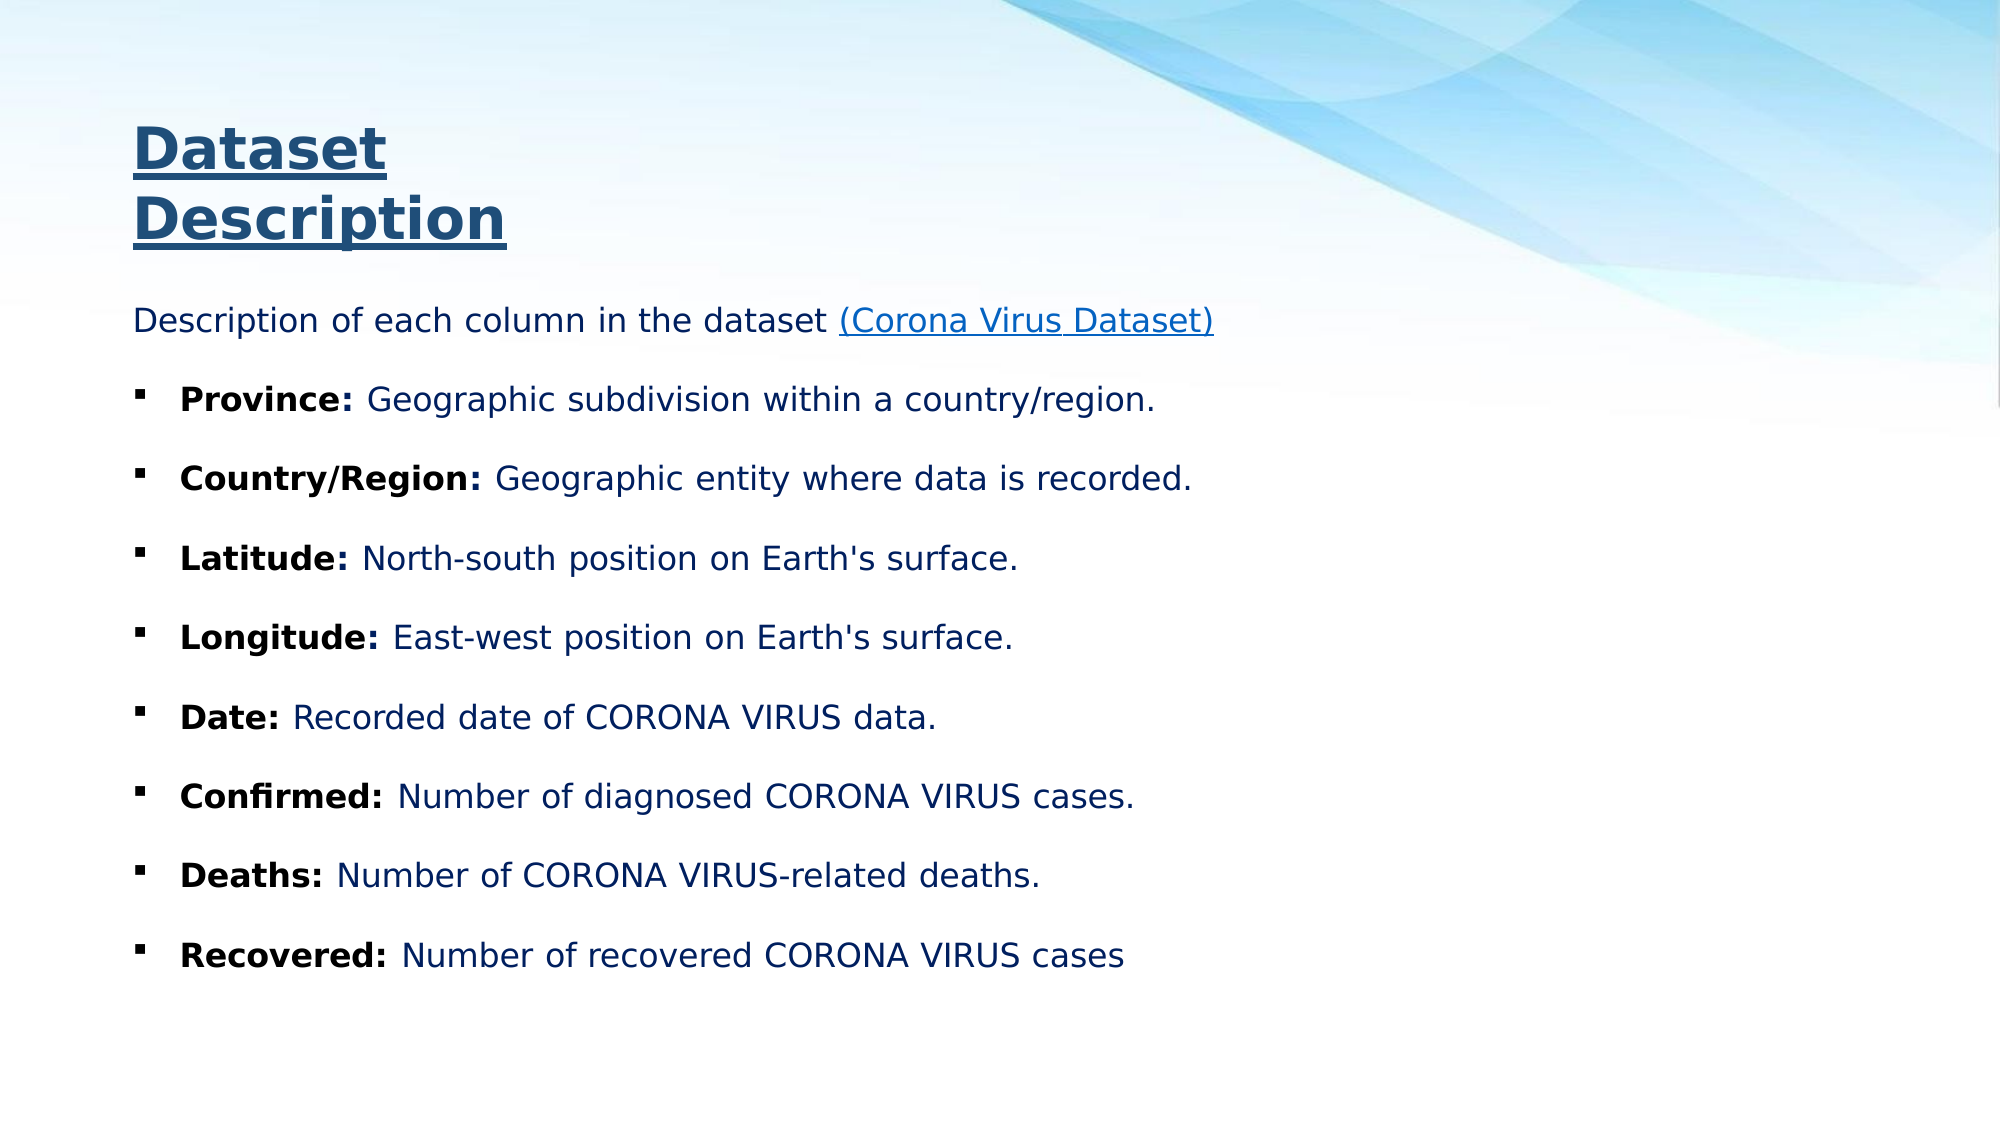

# Dataset Description
Description of each column in the dataset (Corona Virus Dataset)

Province: Geographic subdivision within a country/region.

Country/Region: Geographic entity where data is recorded.

Latitude: North-south position on Earth's surface.

Longitude: East-west position on Earth's surface.

Date: Recorded date of CORONA VIRUS data.

Confirmed: Number of diagnosed CORONA VIRUS cases.

Deaths: Number of CORONA VIRUS-related deaths.

Recovered: Number of recovered CORONA VIRUS cases